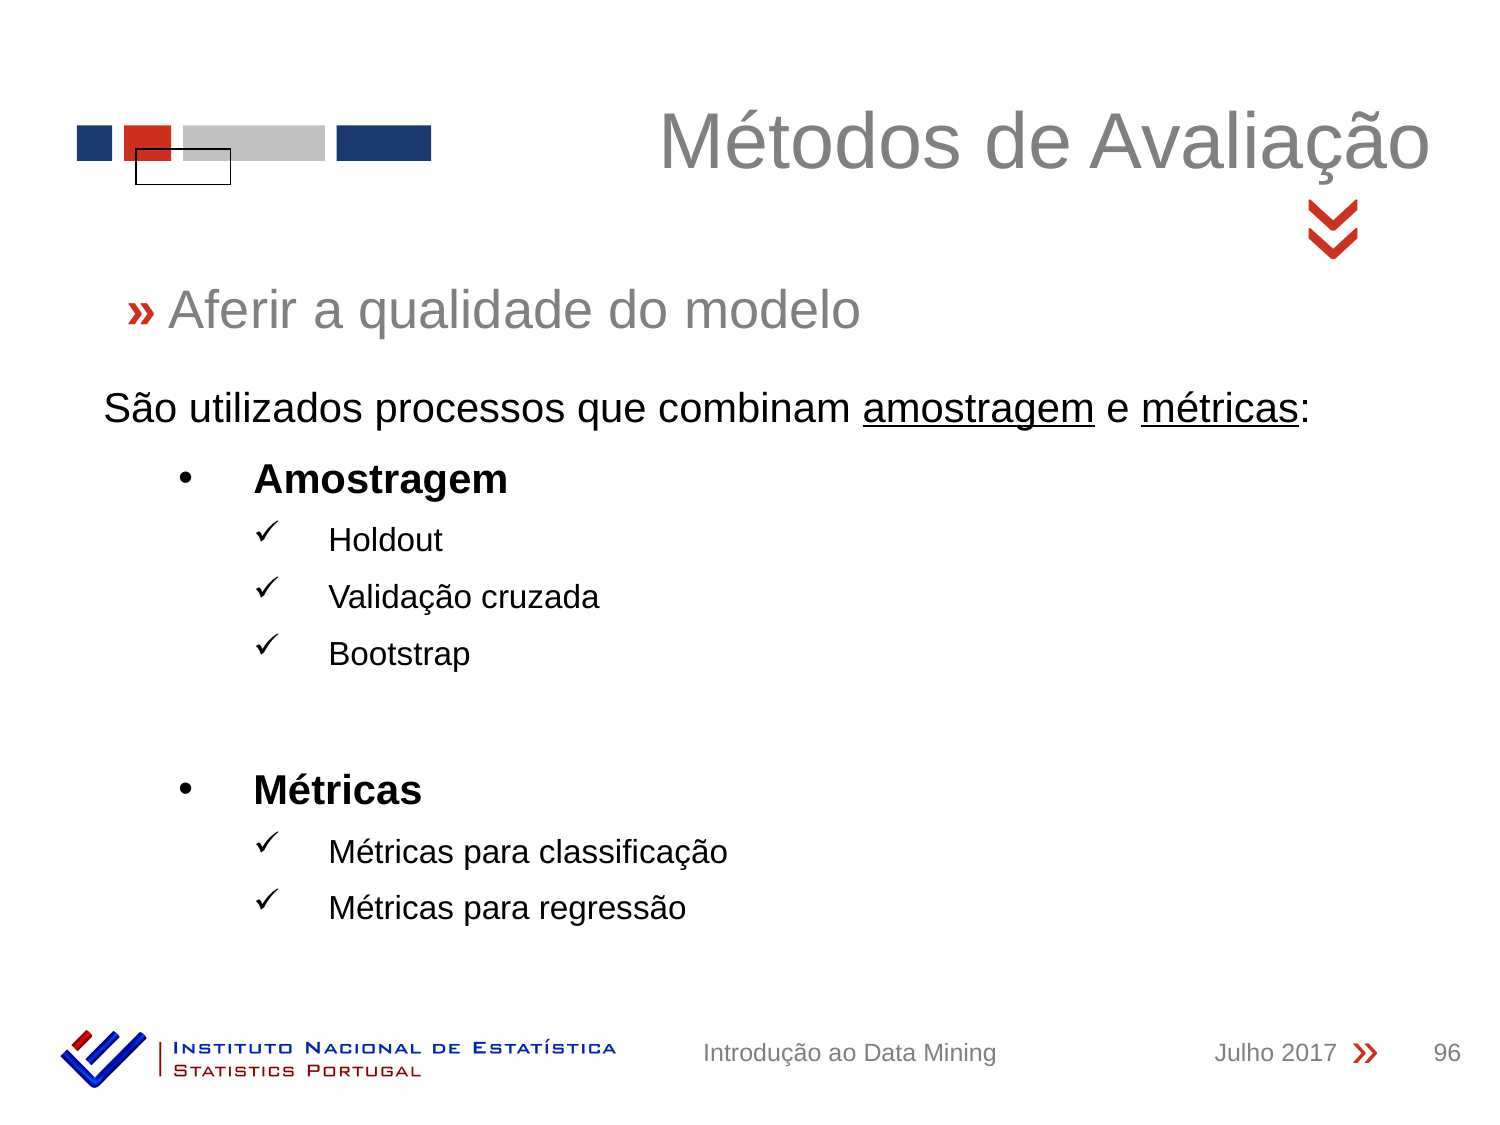

Métodos de Avaliação
«
» Aferir a qualidade do modelo
São utilizados processos que combinam amostragem e métricas:
Amostragem
Holdout
Validação cruzada
Bootstrap

Métricas
Métricas para classificação
Métricas para regressão
Introdução ao Data Mining
Julho 2017
96
«